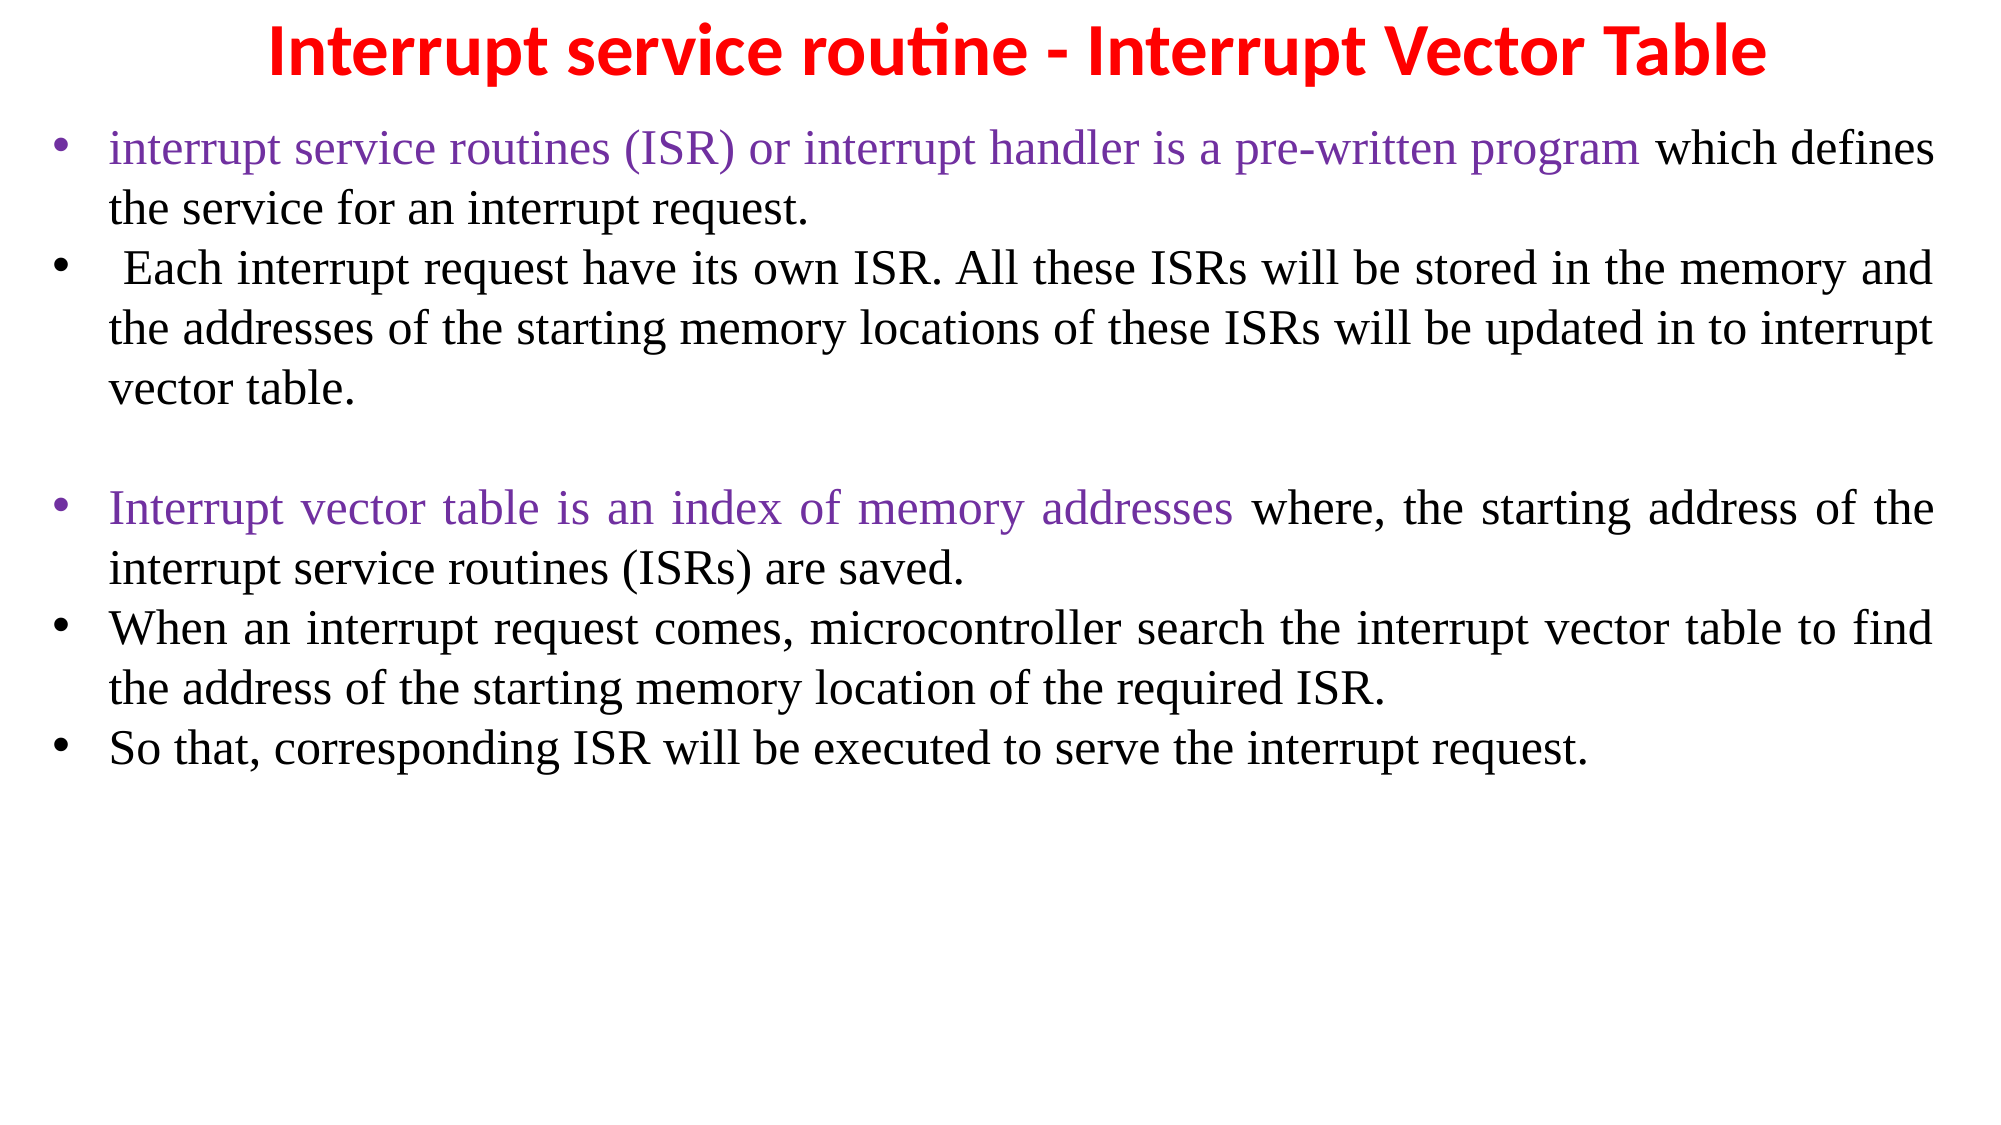

# Interrupt service routine - Interrupt Vector Table
interrupt service routines (ISR) or interrupt handler is a pre-written program which defines the service for an interrupt request.
 Each interrupt request have its own ISR. All these ISRs will be stored in the memory and the addresses of the starting memory locations of these ISRs will be updated in to interrupt vector table.

Interrupt vector table is an index of memory addresses where, the starting address of the interrupt service routines (ISRs) are saved.
When an interrupt request comes, microcontroller search the interrupt vector table to find the address of the starting memory location of the required ISR.
So that, corresponding ISR will be executed to serve the interrupt request.